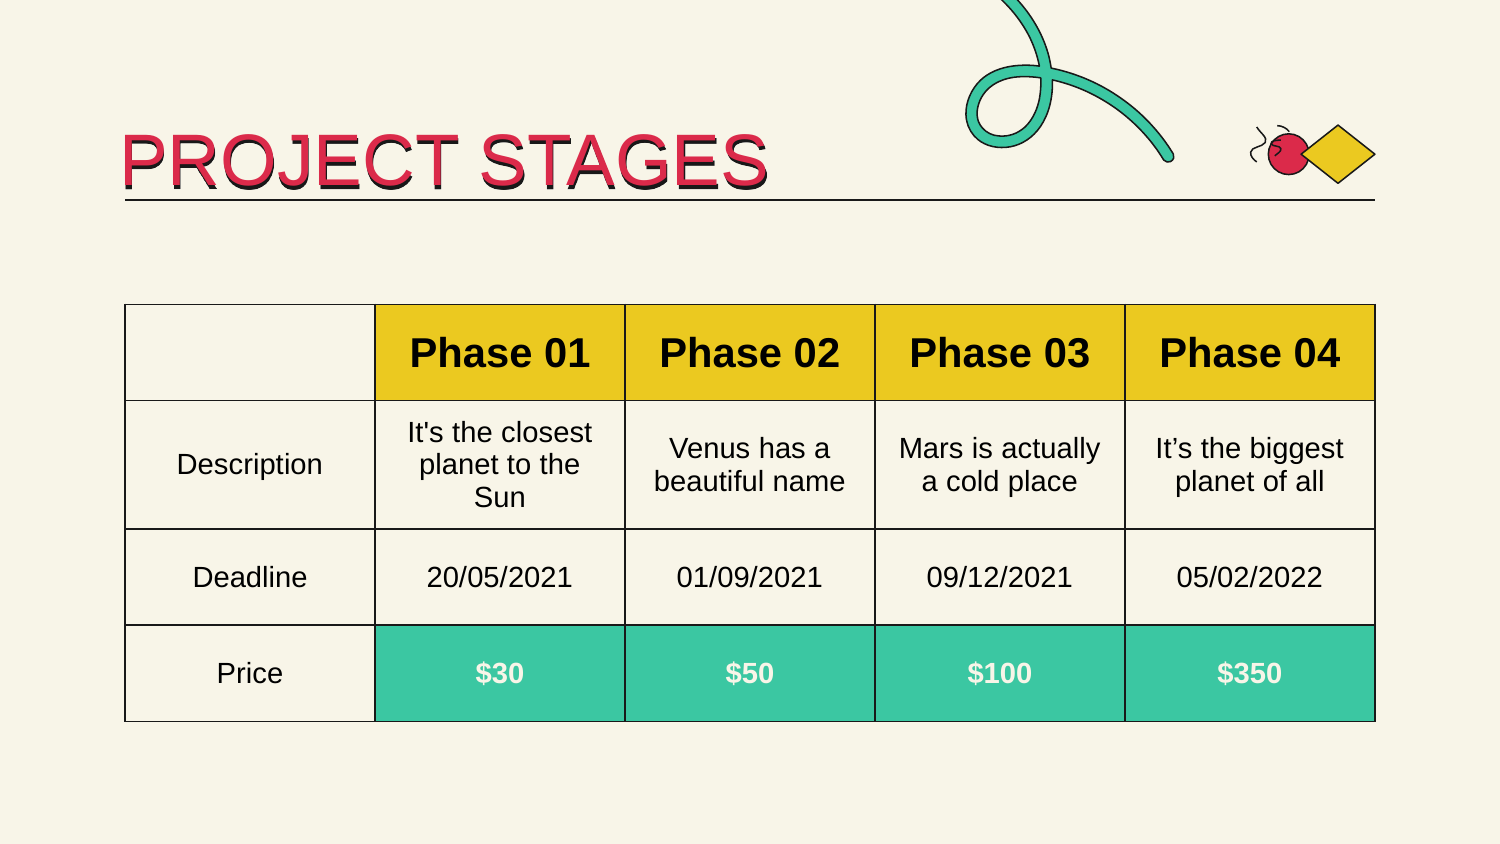

# PROJECT STAGES
|  | Phase 01 | Phase 02 | Phase 03 | Phase 04 |
| --- | --- | --- | --- | --- |
| Description | It's the closest planet to the Sun | Venus has a beautiful name | Mars is actually a cold place | It’s the biggest planet of all |
| Deadline | 20/05/2021 | 01/09/2021 | 09/12/2021 | 05/02/2022 |
| Price | $30 | $50 | $100 | $350 |